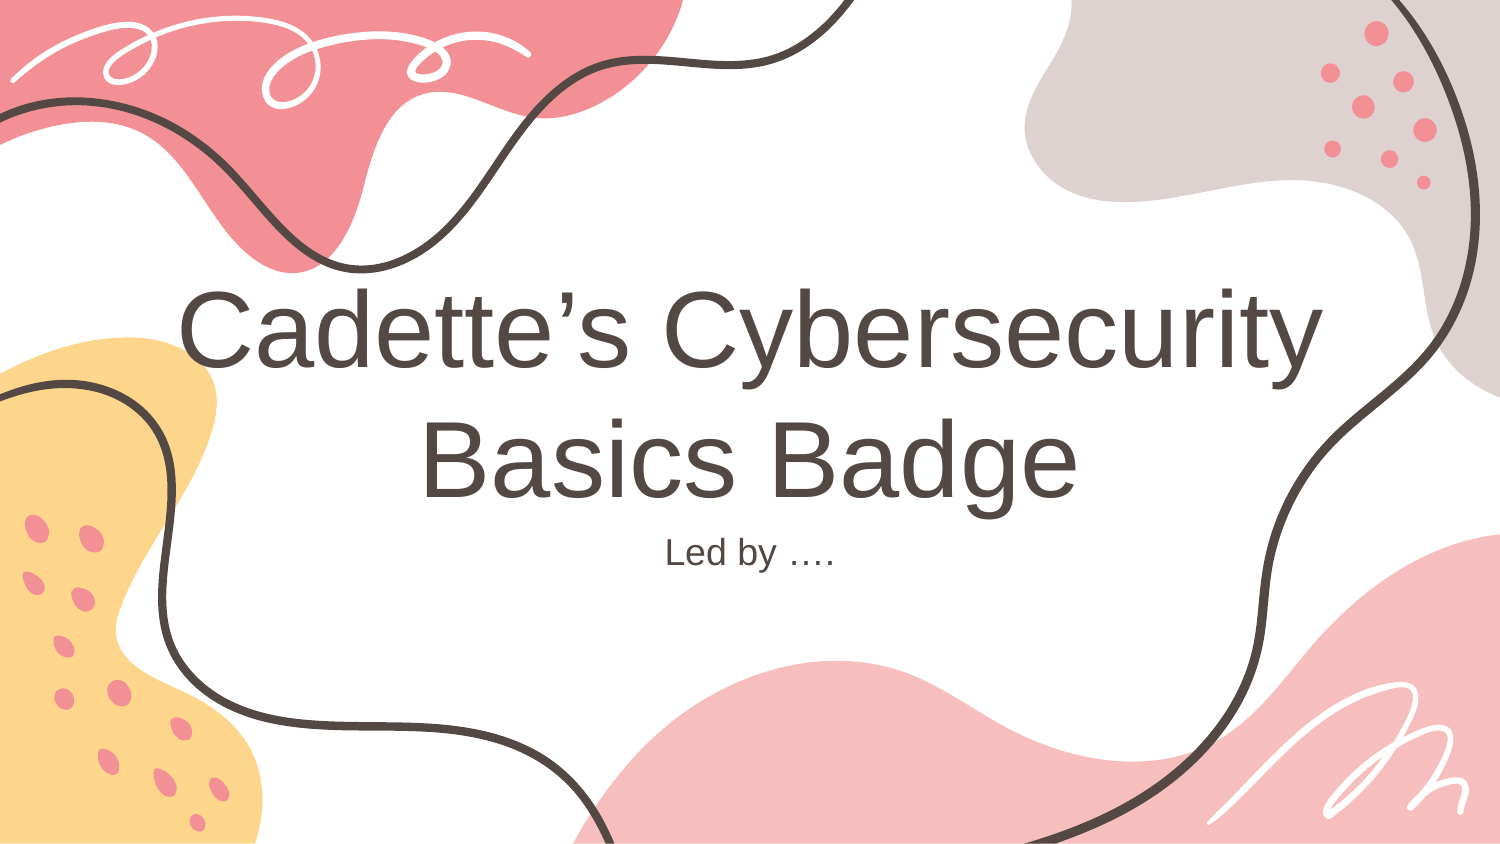

# Cadette’s Cybersecurity Basics Badge
Led by ….